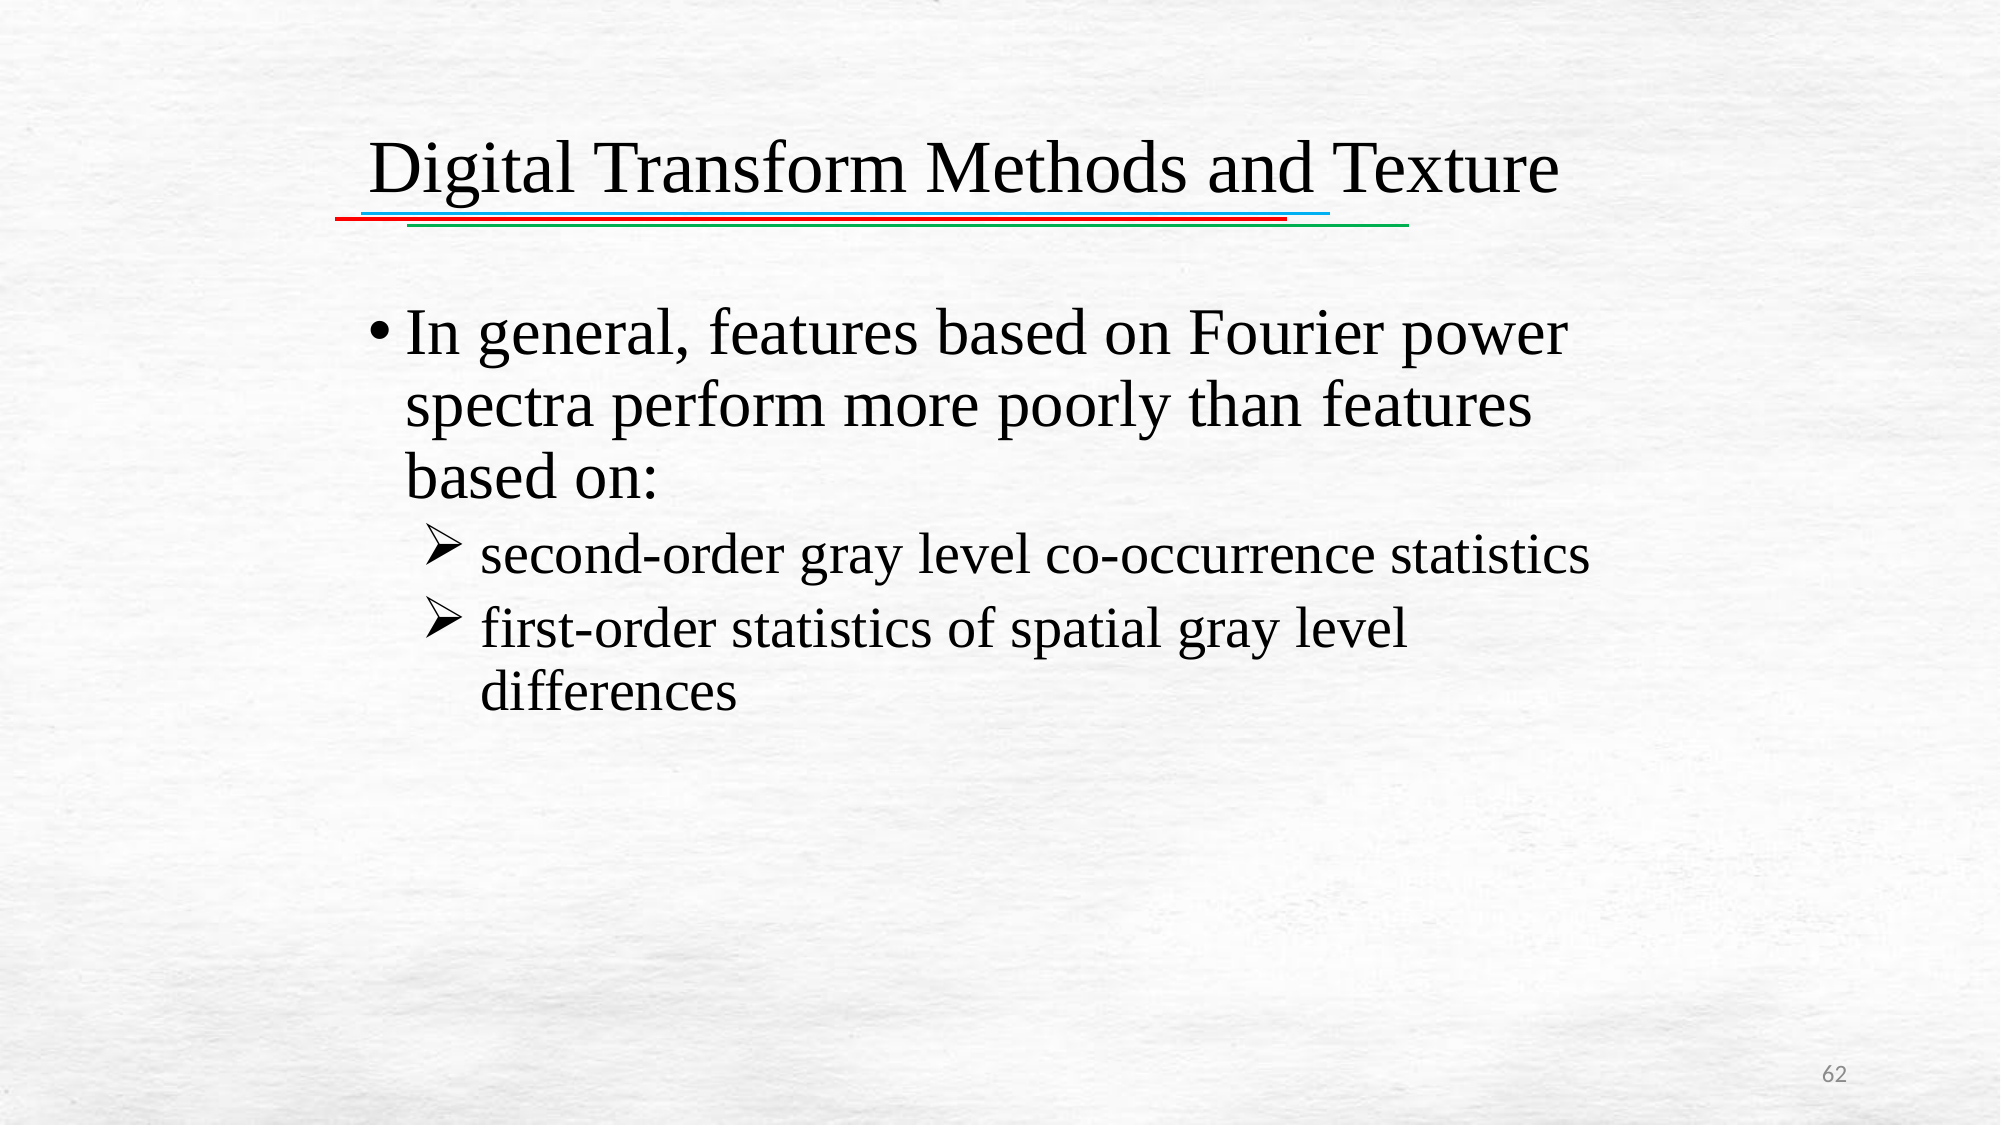

# Digital Transform Methods and Texture
In general, features based on Fourier power spectra perform more poorly than features based on:
second-order gray level co-occurrence statistics
first-order statistics of spatial gray level differences
62